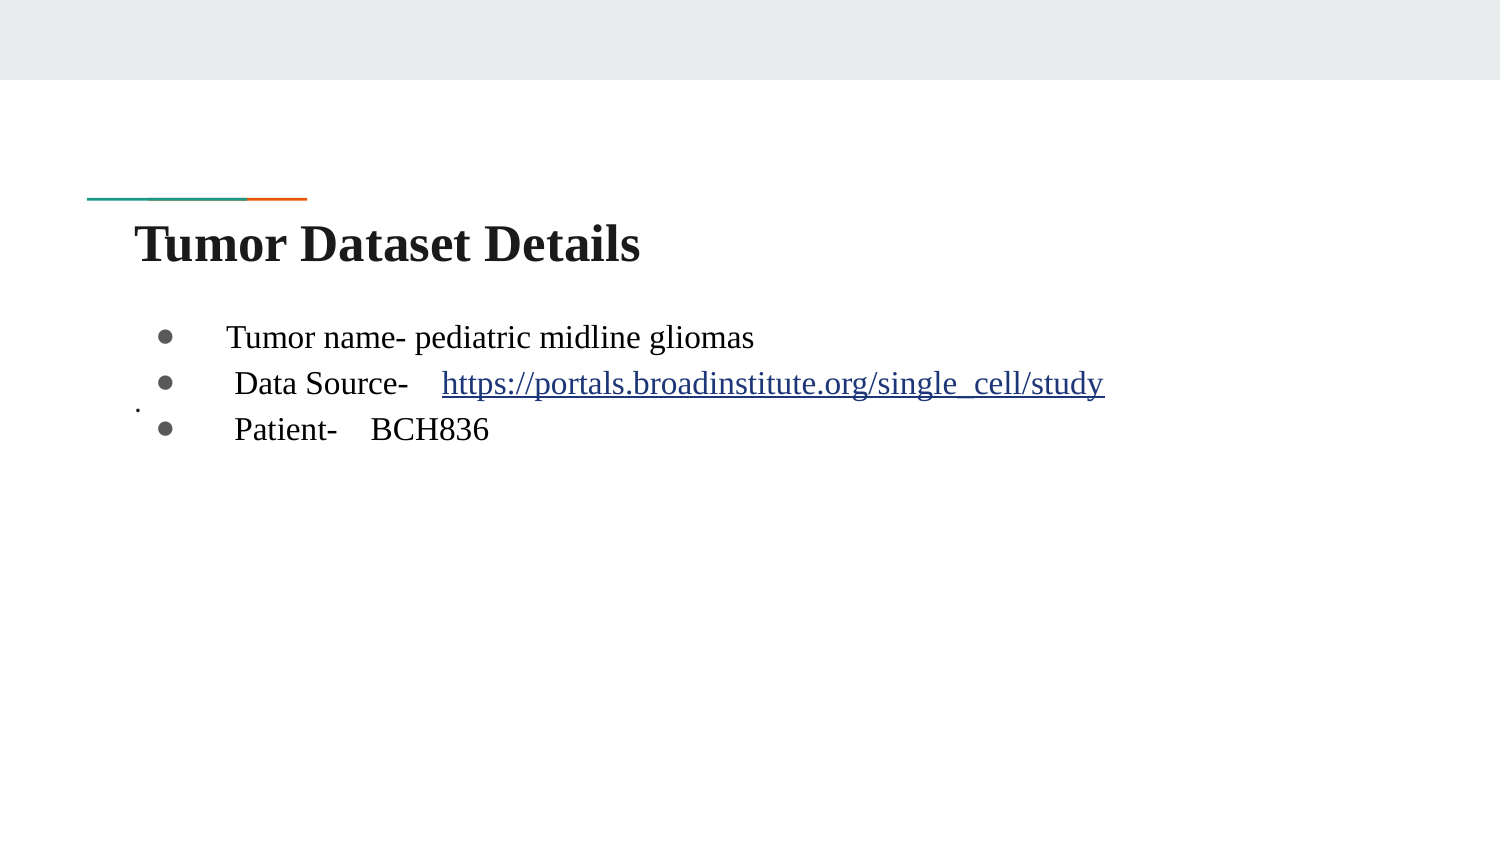

# Tumor Dataset Details
  Tumor name- pediatric midline gliomas
   Data Source-    https://portals.broadinstitute.org/single_cell/study
   Patient-    BCH836

.